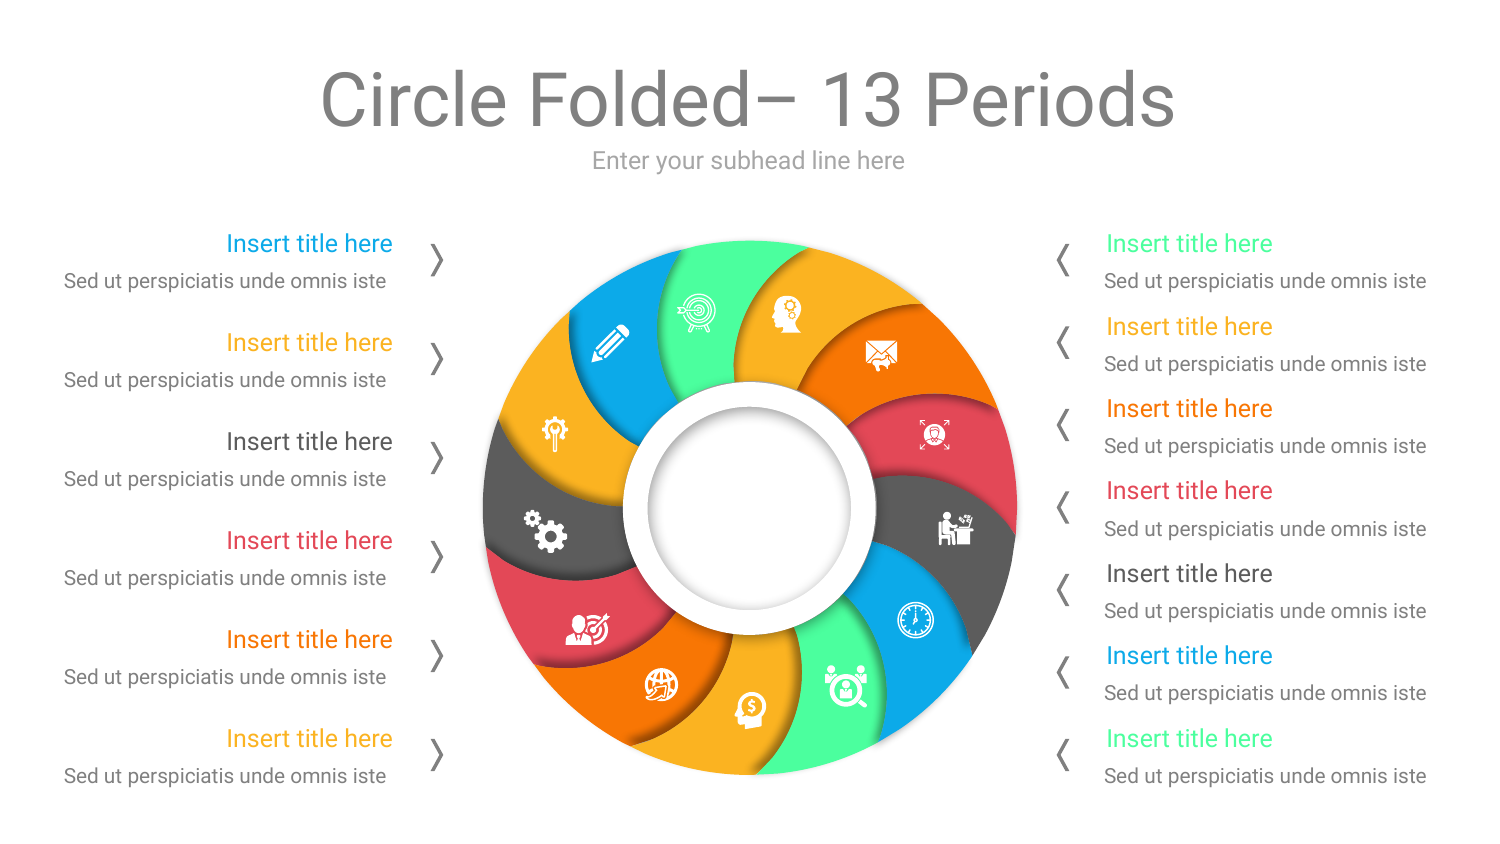

# Circle Folded– 13 Periods
Enter your subhead line here
Insert title here
Sed ut perspiciatis unde omnis iste
Insert title here
Sed ut perspiciatis unde omnis iste

Insert title here
Sed ut perspiciatis unde omnis iste

Insert title here
Sed ut perspiciatis unde omnis iste

Insert title here
Sed ut perspiciatis unde omnis iste

Insert title here
Sed ut perspiciatis unde omnis iste

Insert title here
Sed ut perspiciatis unde omnis iste

Insert title here
Sed ut perspiciatis unde omnis iste

Insert title here
Sed ut perspiciatis unde omnis iste

Insert title here
Sed ut perspiciatis unde omnis iste
Insert title here
Sed ut perspiciatis unde omnis iste

Insert title here
Sed ut perspiciatis unde omnis iste
Insert title here
Sed ut perspiciatis unde omnis iste